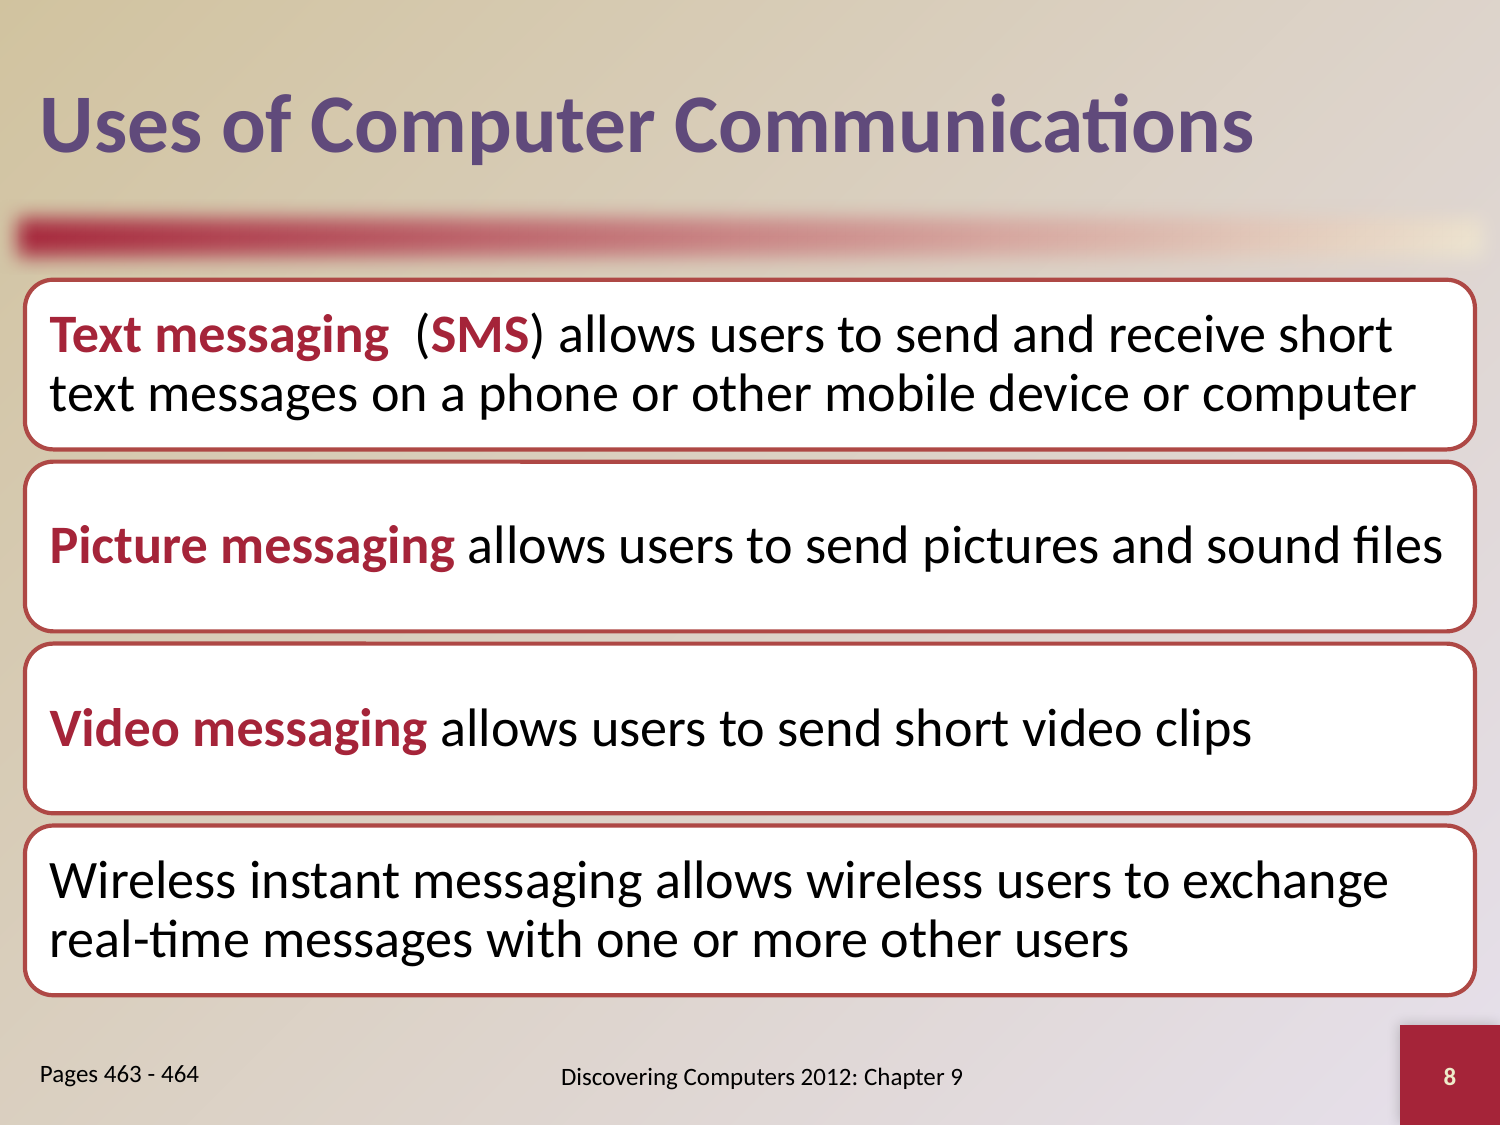

# Uses of Computer Communications
Text messaging  (SMS) allows users to send and receive short text messages on a phone or other mobile device or computer
Picture messaging allows users to send pictures and sound files
Video messaging allows users to send short video clips
Wireless instant messaging allows wireless users to exchange real-time messages with one or more other users
8
Discovering Computers 2012: Chapter 9
Pages 463 - 464